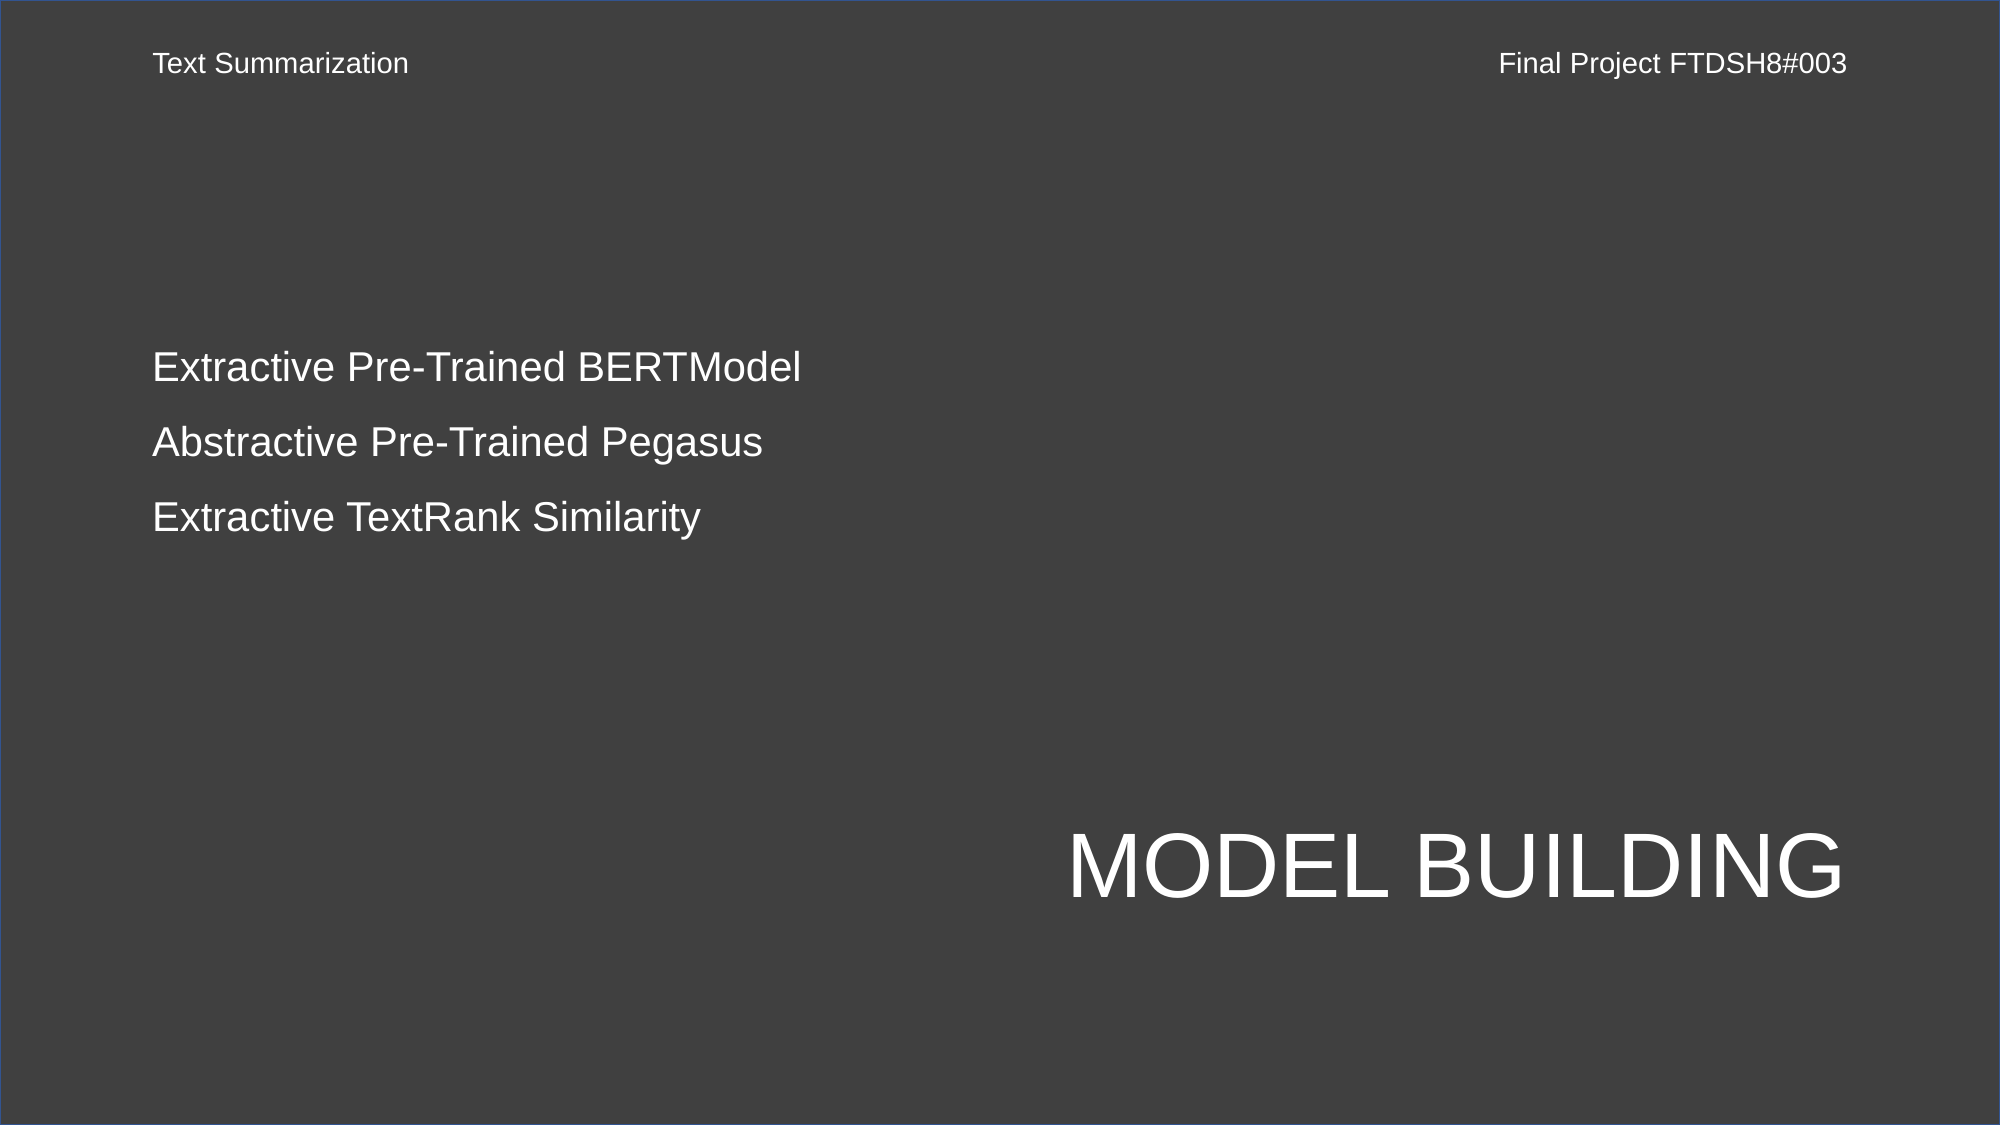

Text Summarization
Final Project FTDSH8#003
Extractive Pre-Trained BERTModel
Abstractive Pre-Trained Pegasus
Extractive TextRank Similarity
# MODEL BUILDING